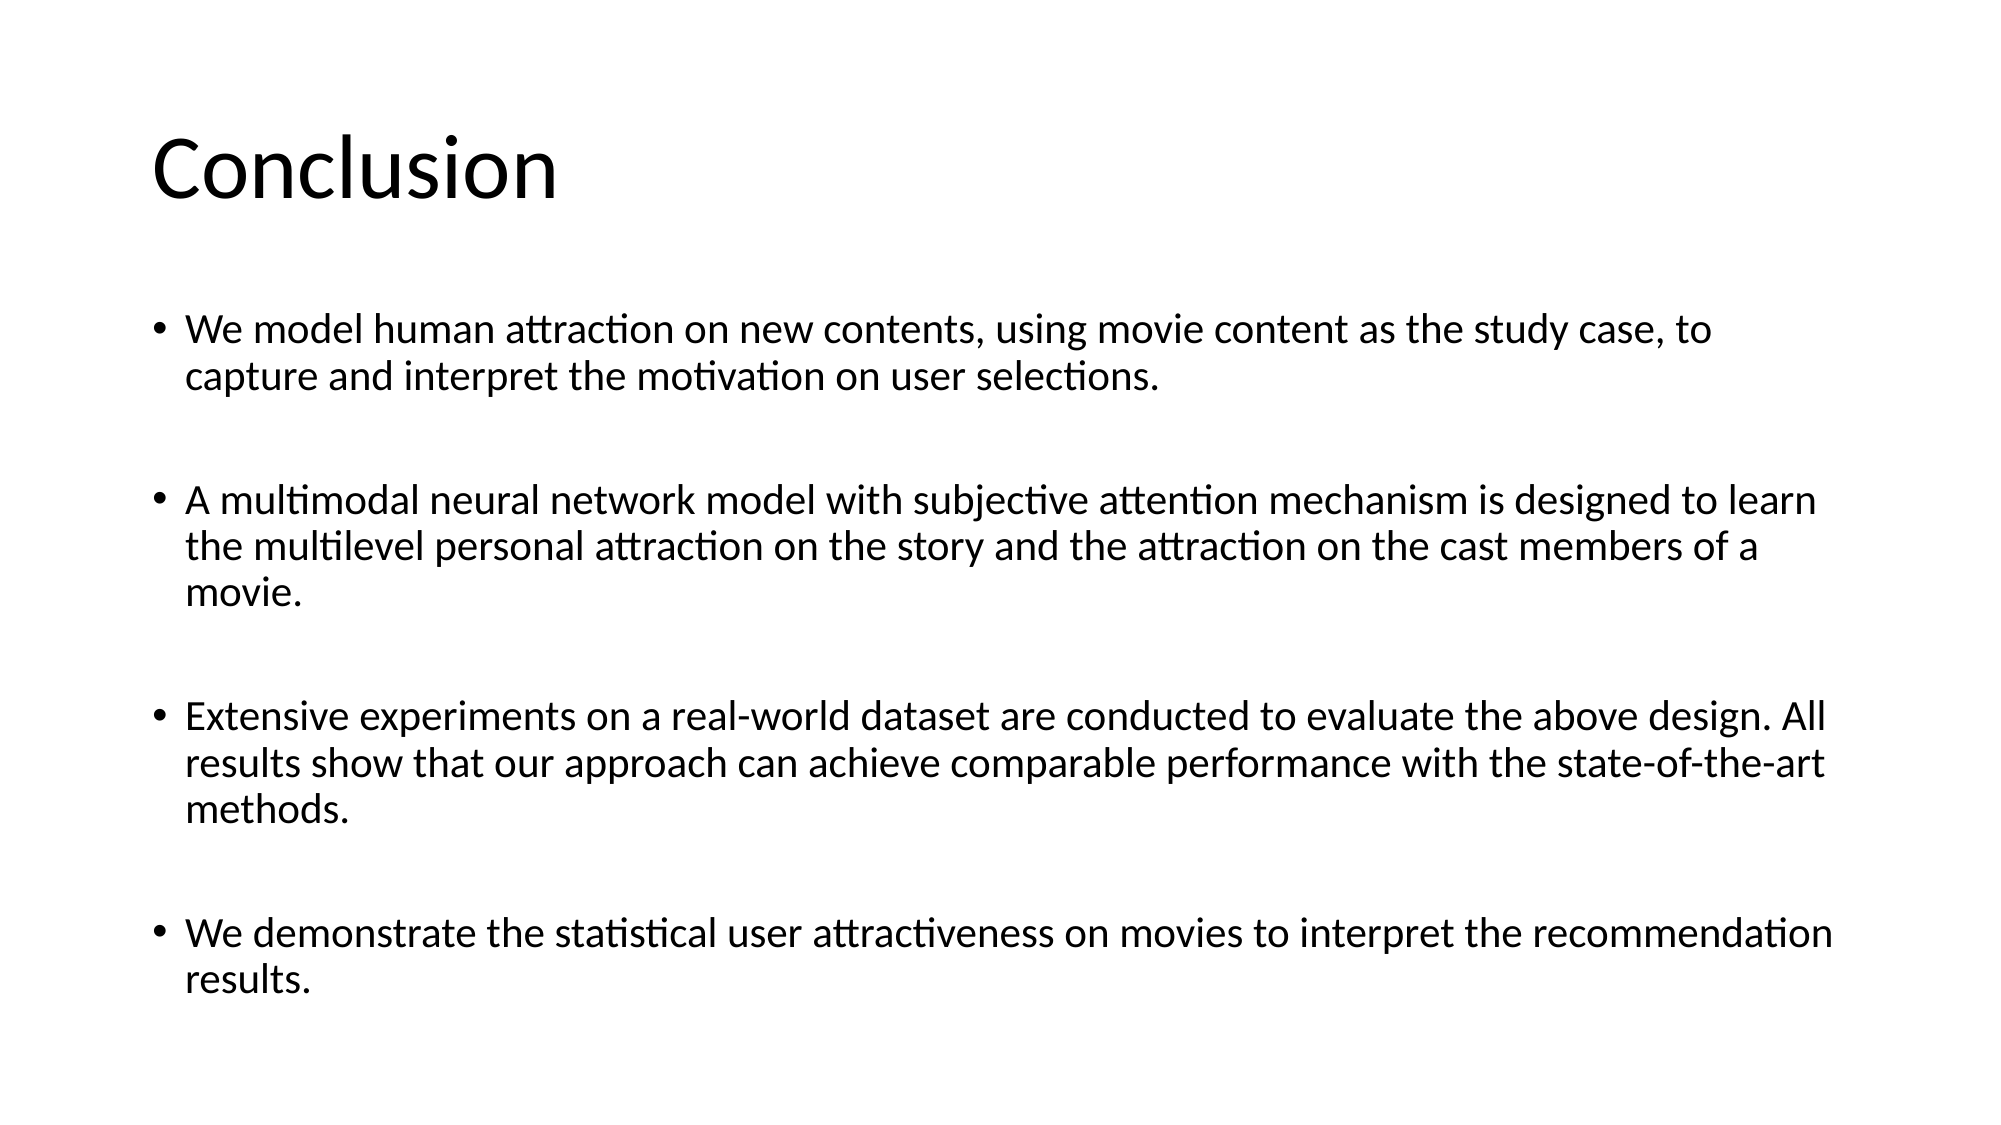

# Conclusion
We model human attraction on new contents, using movie content as the study case, to capture and interpret the motivation on user selections.

A multimodal neural network model with subjective attention mechanism is designed to learn the multilevel personal attraction on the story and the attraction on the cast members of a movie.

Extensive experiments on a real-world dataset are conducted to evaluate the above design. All results show that our approach can achieve comparable performance with the state-of-the-art methods.

We demonstrate the statistical user attractiveness on movies to interpret the recommendation results.